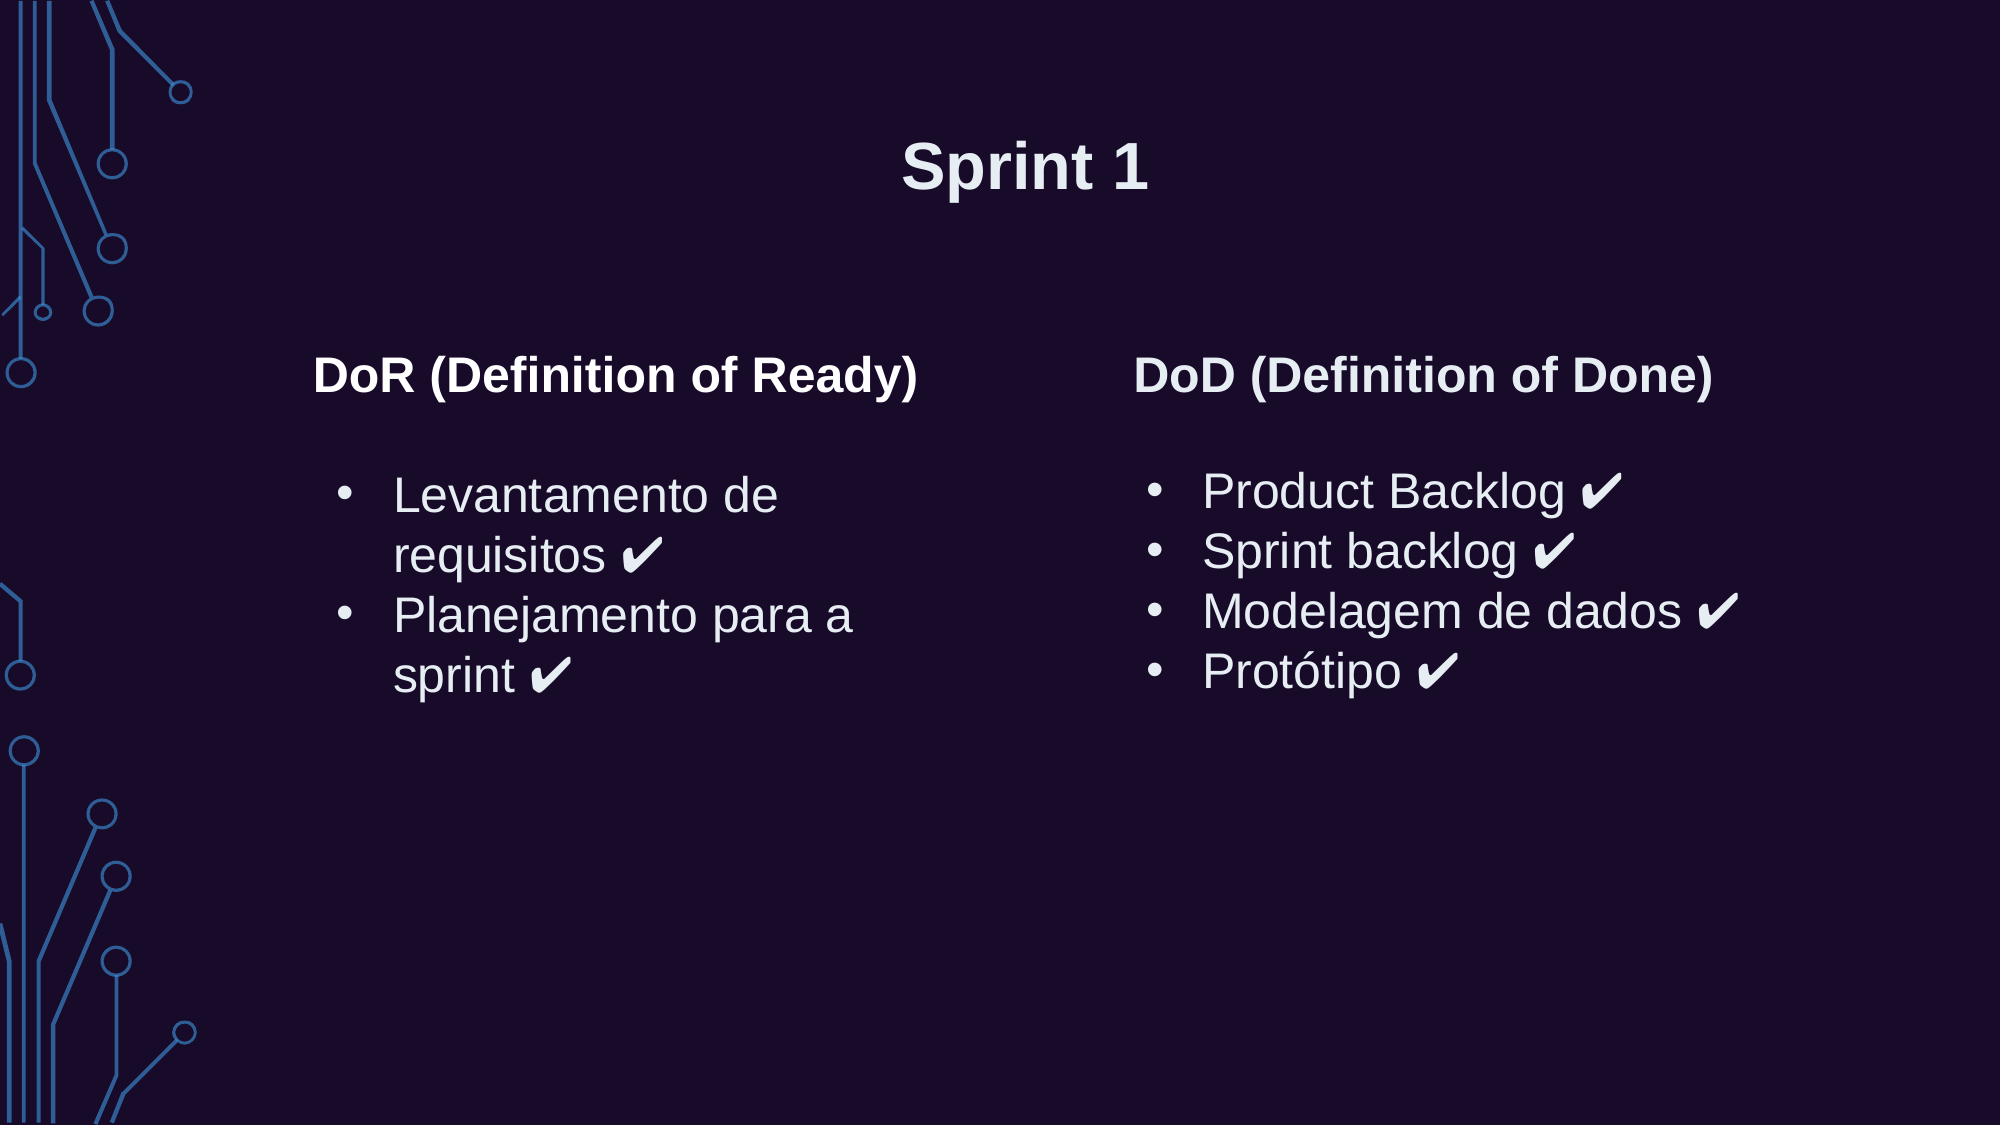

Sprint 1
DoR (Definition of Ready)
DoD (Definition of Done)
Product Backlog ✔
Sprint backlog ✔
Modelagem de dados ✔
Protótipo ✔

Levantamento de requisitos ✔
Planejamento para a sprint ✔